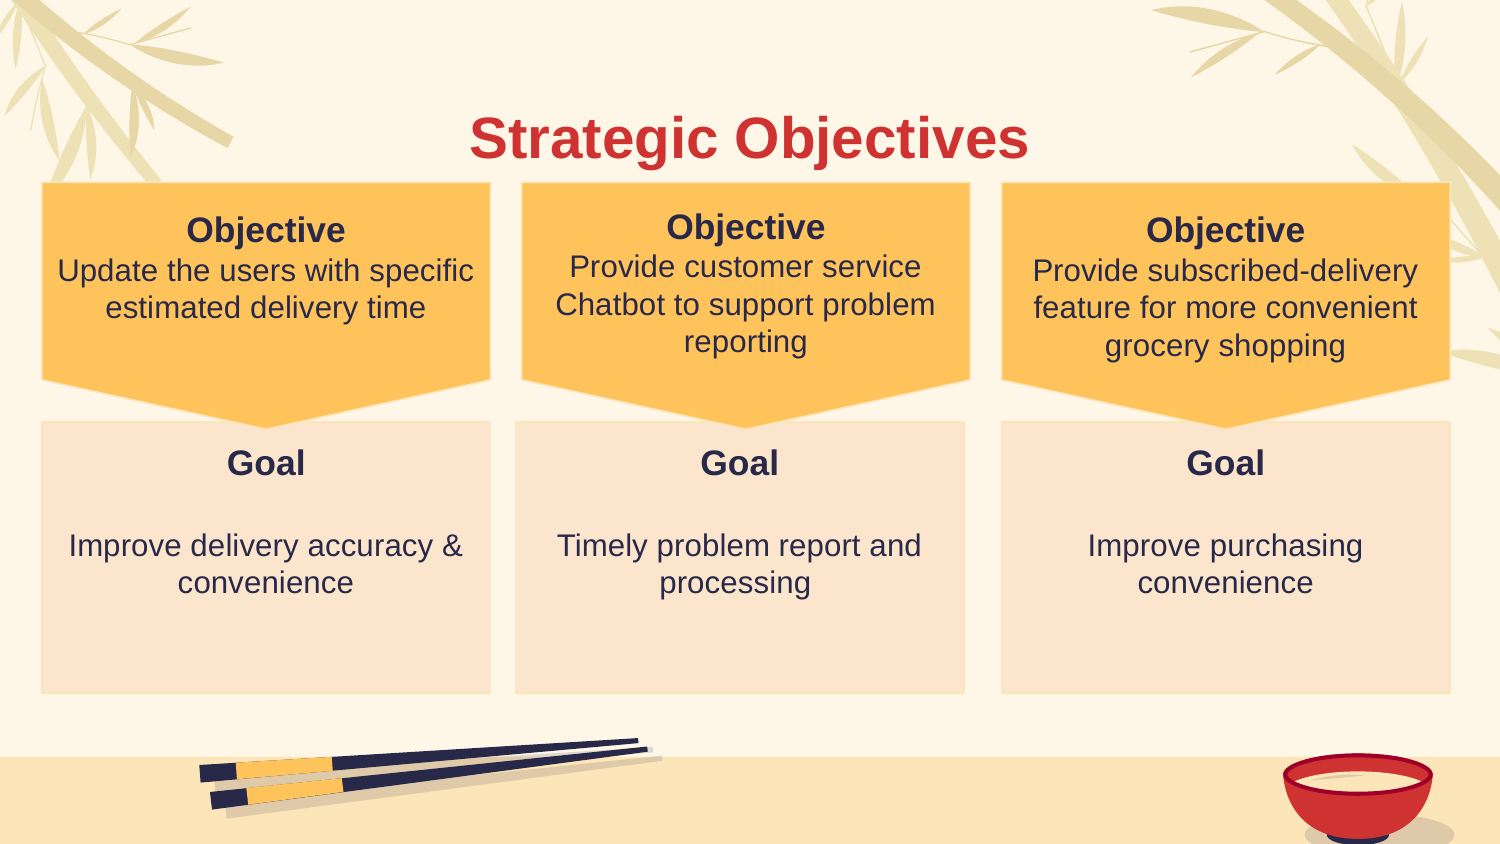

Strategic Objectives

Objective
Update the users with specific
estimated delivery time

Objective
Provide customer service Chatbot to support problem reporting

Objective
Provide subscribed-delivery feature for more convenient grocery shopping

Goal

Improve delivery accuracy & convenience

Goal

Timely problem report and processing

Goal

Improve purchasing convenience